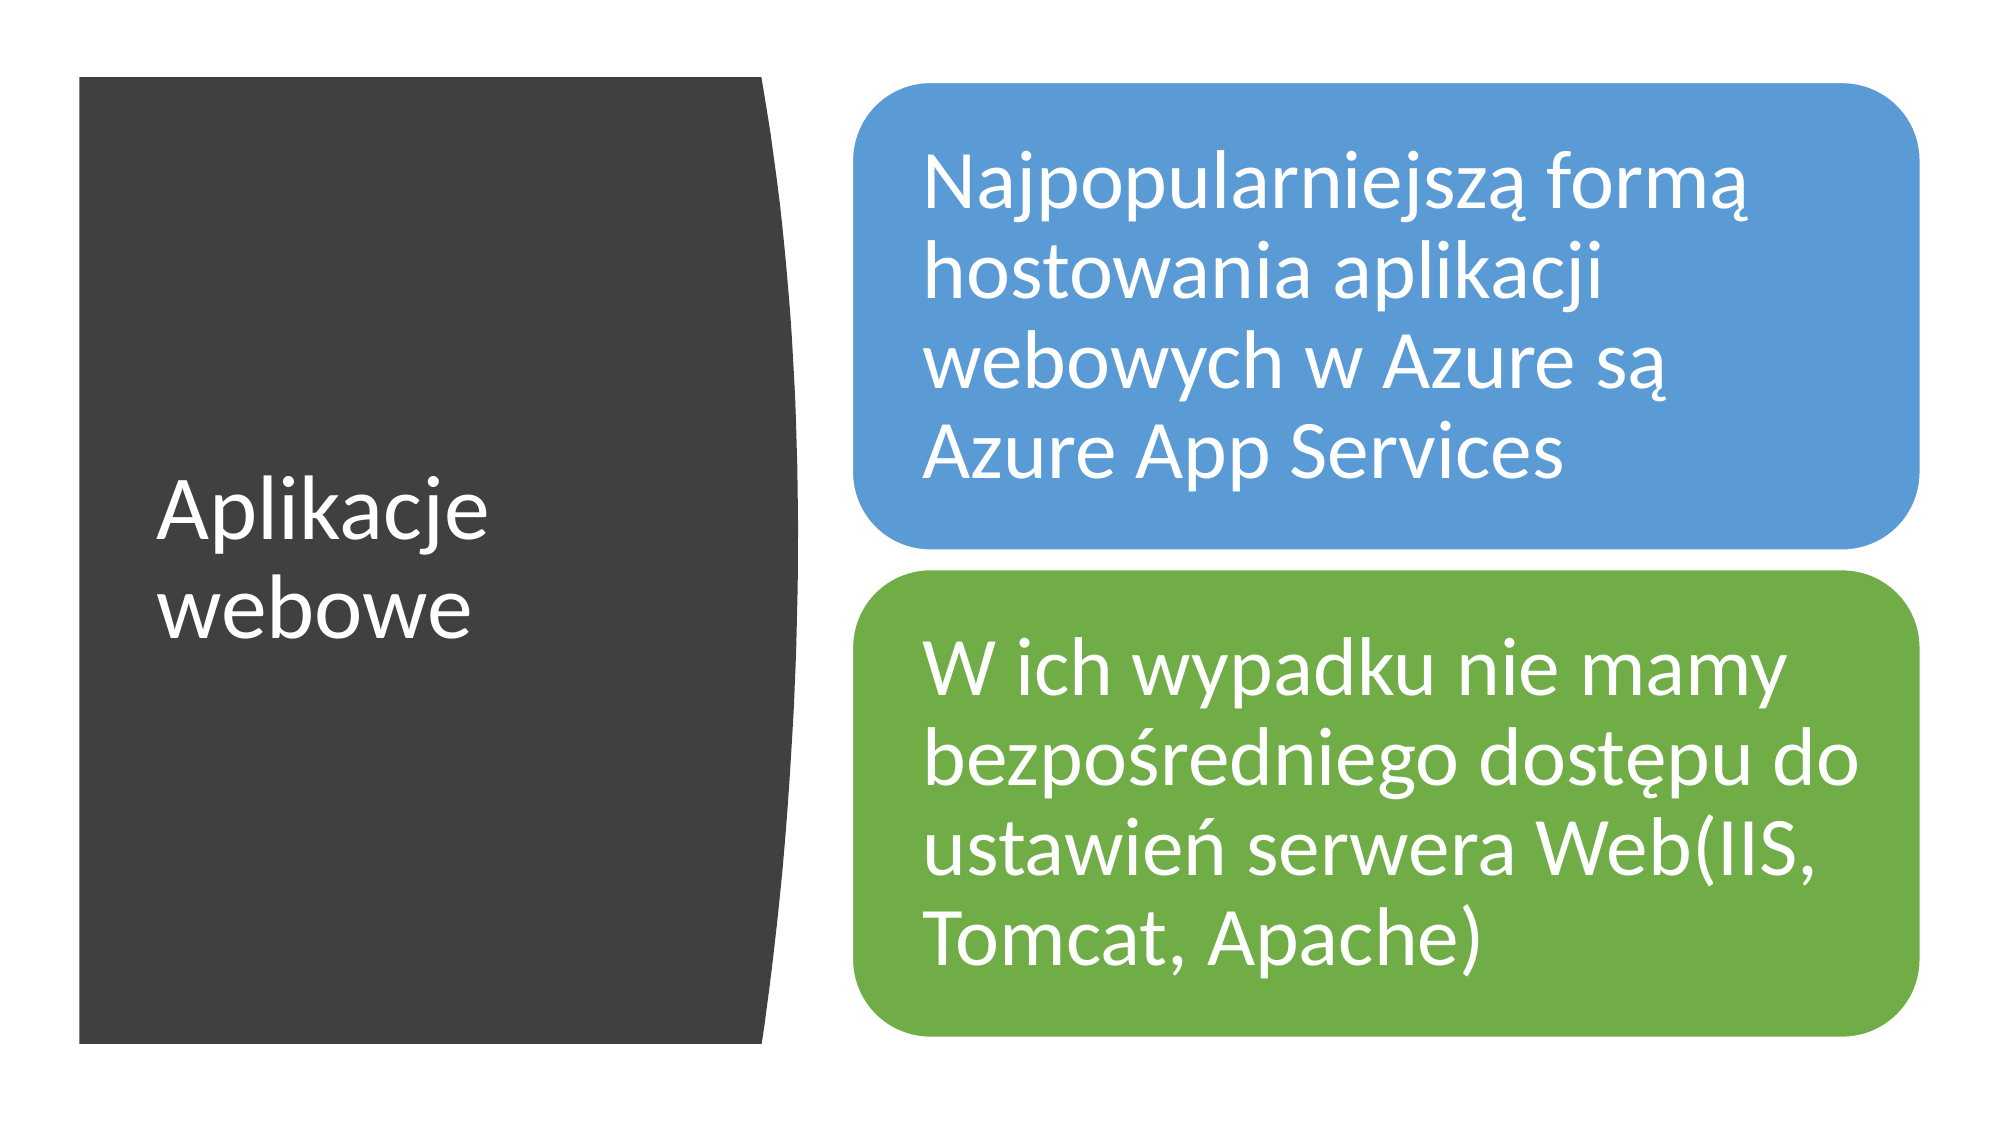

Najpopularniejszą formą hostowania aplikacji webowych w Azure są Azure App Services
W ich wypadku nie mamy bezpośredniego dostępu do ustawień serwera Web(IIS, Tomcat, Apache)

# Aplikacje webowe